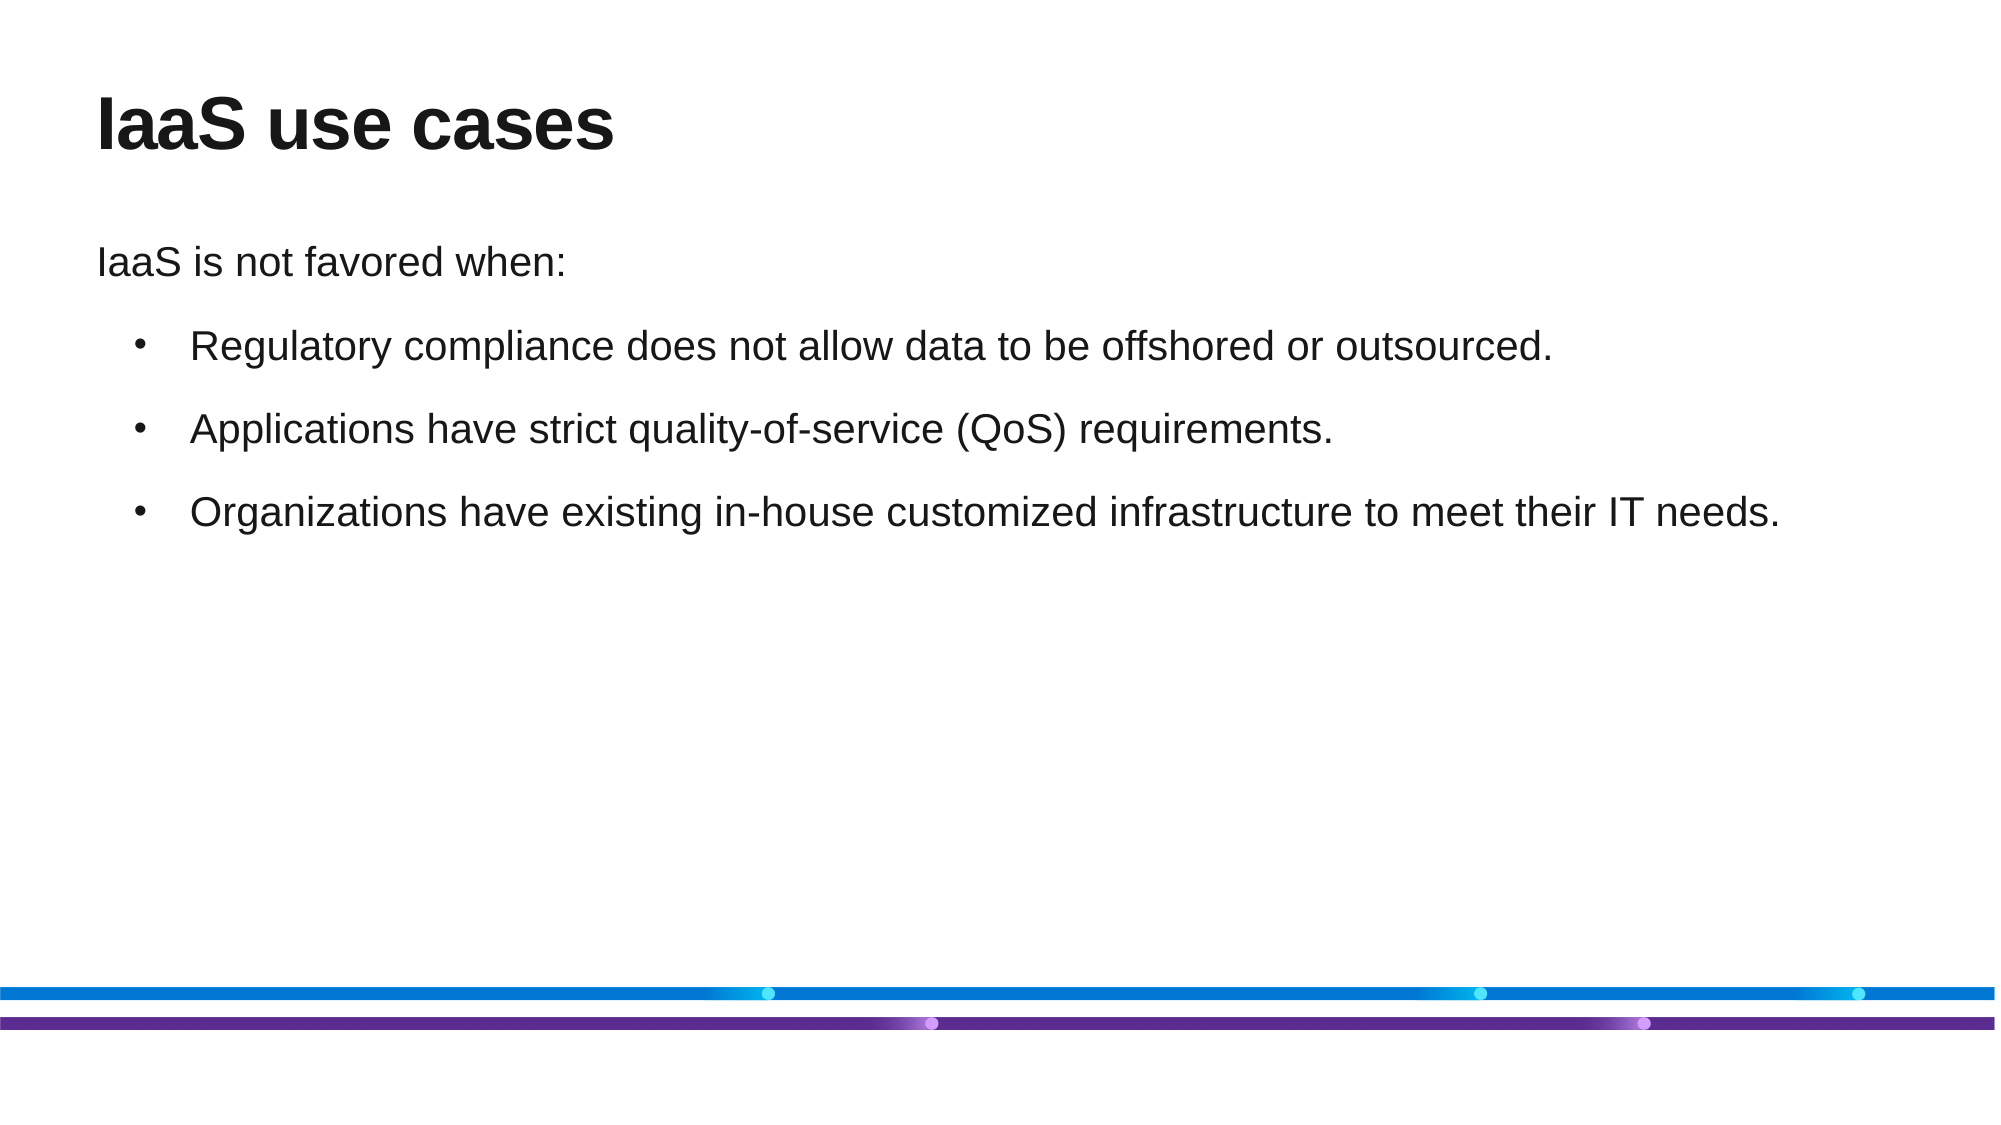

# IaaS use cases
IaaS is not favored when:
Regulatory compliance does not allow data to be offshored or outsourced.
Applications have strict quality-of-service (QoS) requirements.
Organizations have existing in-house customized infrastructure to meet their IT needs.